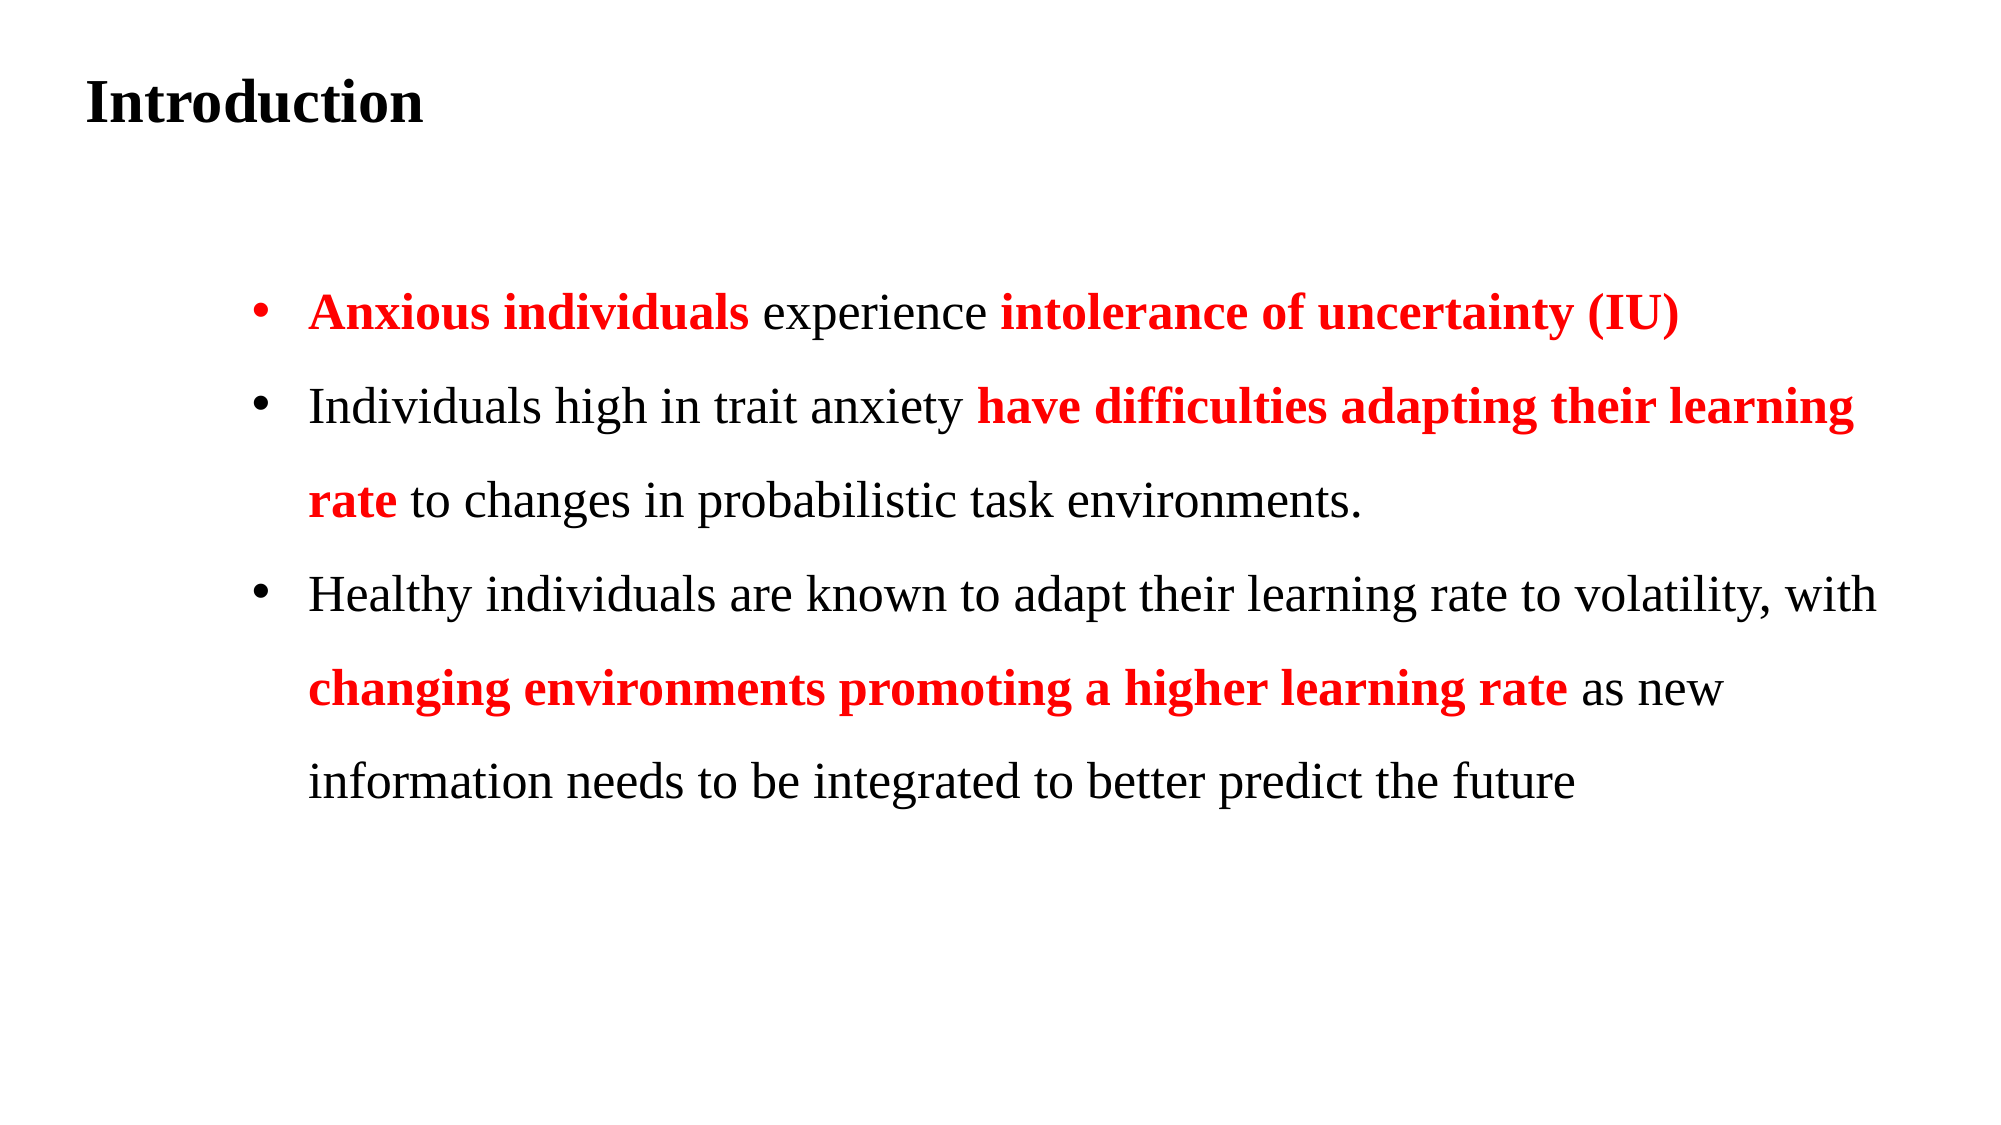

Introduction
Anxious individuals experience intolerance of uncertainty (IU)
Individuals high in trait anxiety have difficulties adapting their learning rate to changes in probabilistic task environments.
Healthy individuals are known to adapt their learning rate to volatility, with changing environments promoting a higher learning rate as new information needs to be integrated to better predict the future